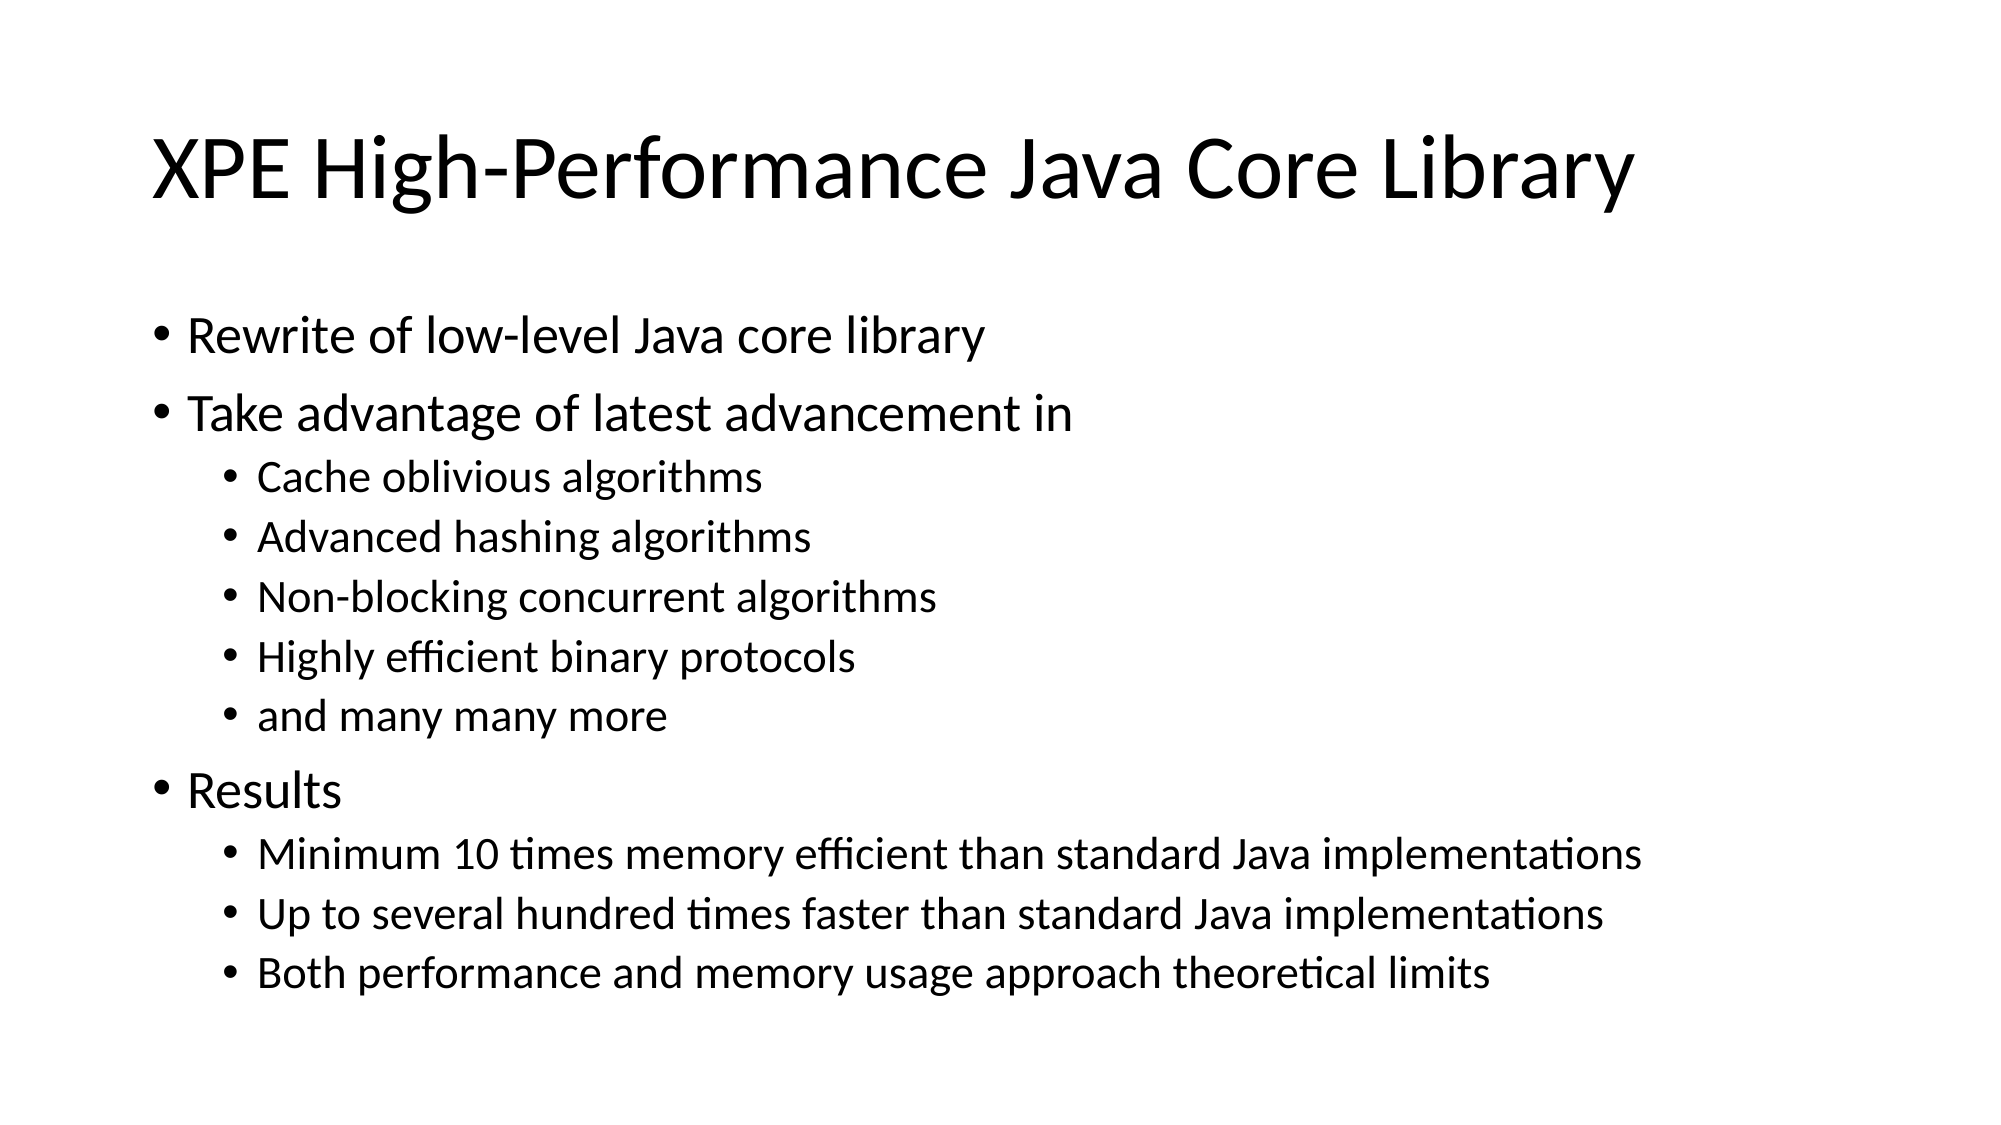

# XPE High-Performance Java Core Library
Rewrite of low-level Java core library
Take advantage of latest advancement in
Cache oblivious algorithms
Advanced hashing algorithms
Non-blocking concurrent algorithms
Highly efficient binary protocols
and many many more
Results
Minimum 10 times memory efficient than standard Java implementations
Up to several hundred times faster than standard Java implementations
Both performance and memory usage approach theoretical limits